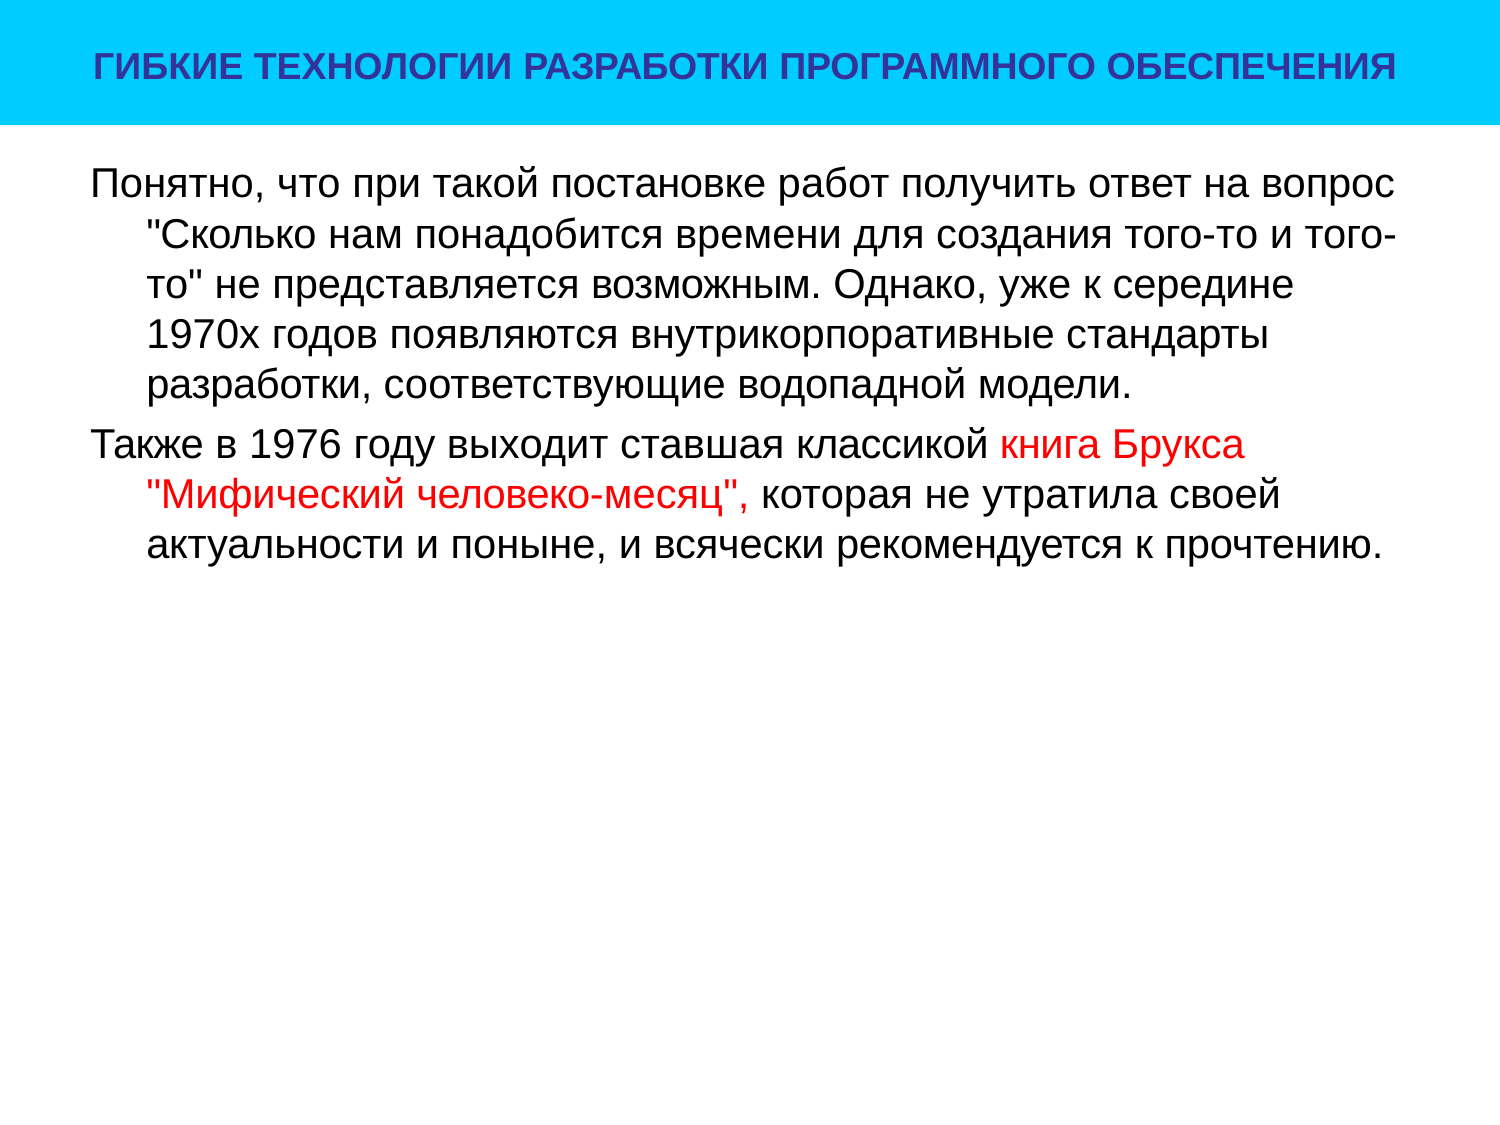

ГИБКИЕ ТЕХНОЛОГИИ РАЗРАБОТКИ ПРОГРАММНОГО ОБЕСПЕЧЕНИЯ
Понятно, что при такой постановке работ получить ответ на вопрос "Сколько нам понадобится времени для создания того-то и того- то" не представляется возможным. Однако, уже к середине 1970х годов появляются внутрикорпоративные стандарты разработки, соответствующие водопадной модели.
Также в 1976 году выходит ставшая классикой книга Брукса "Мифический человеко-месяц", которая не утратила своей актуальности и поныне, и всячески рекомендуется к прочтению.